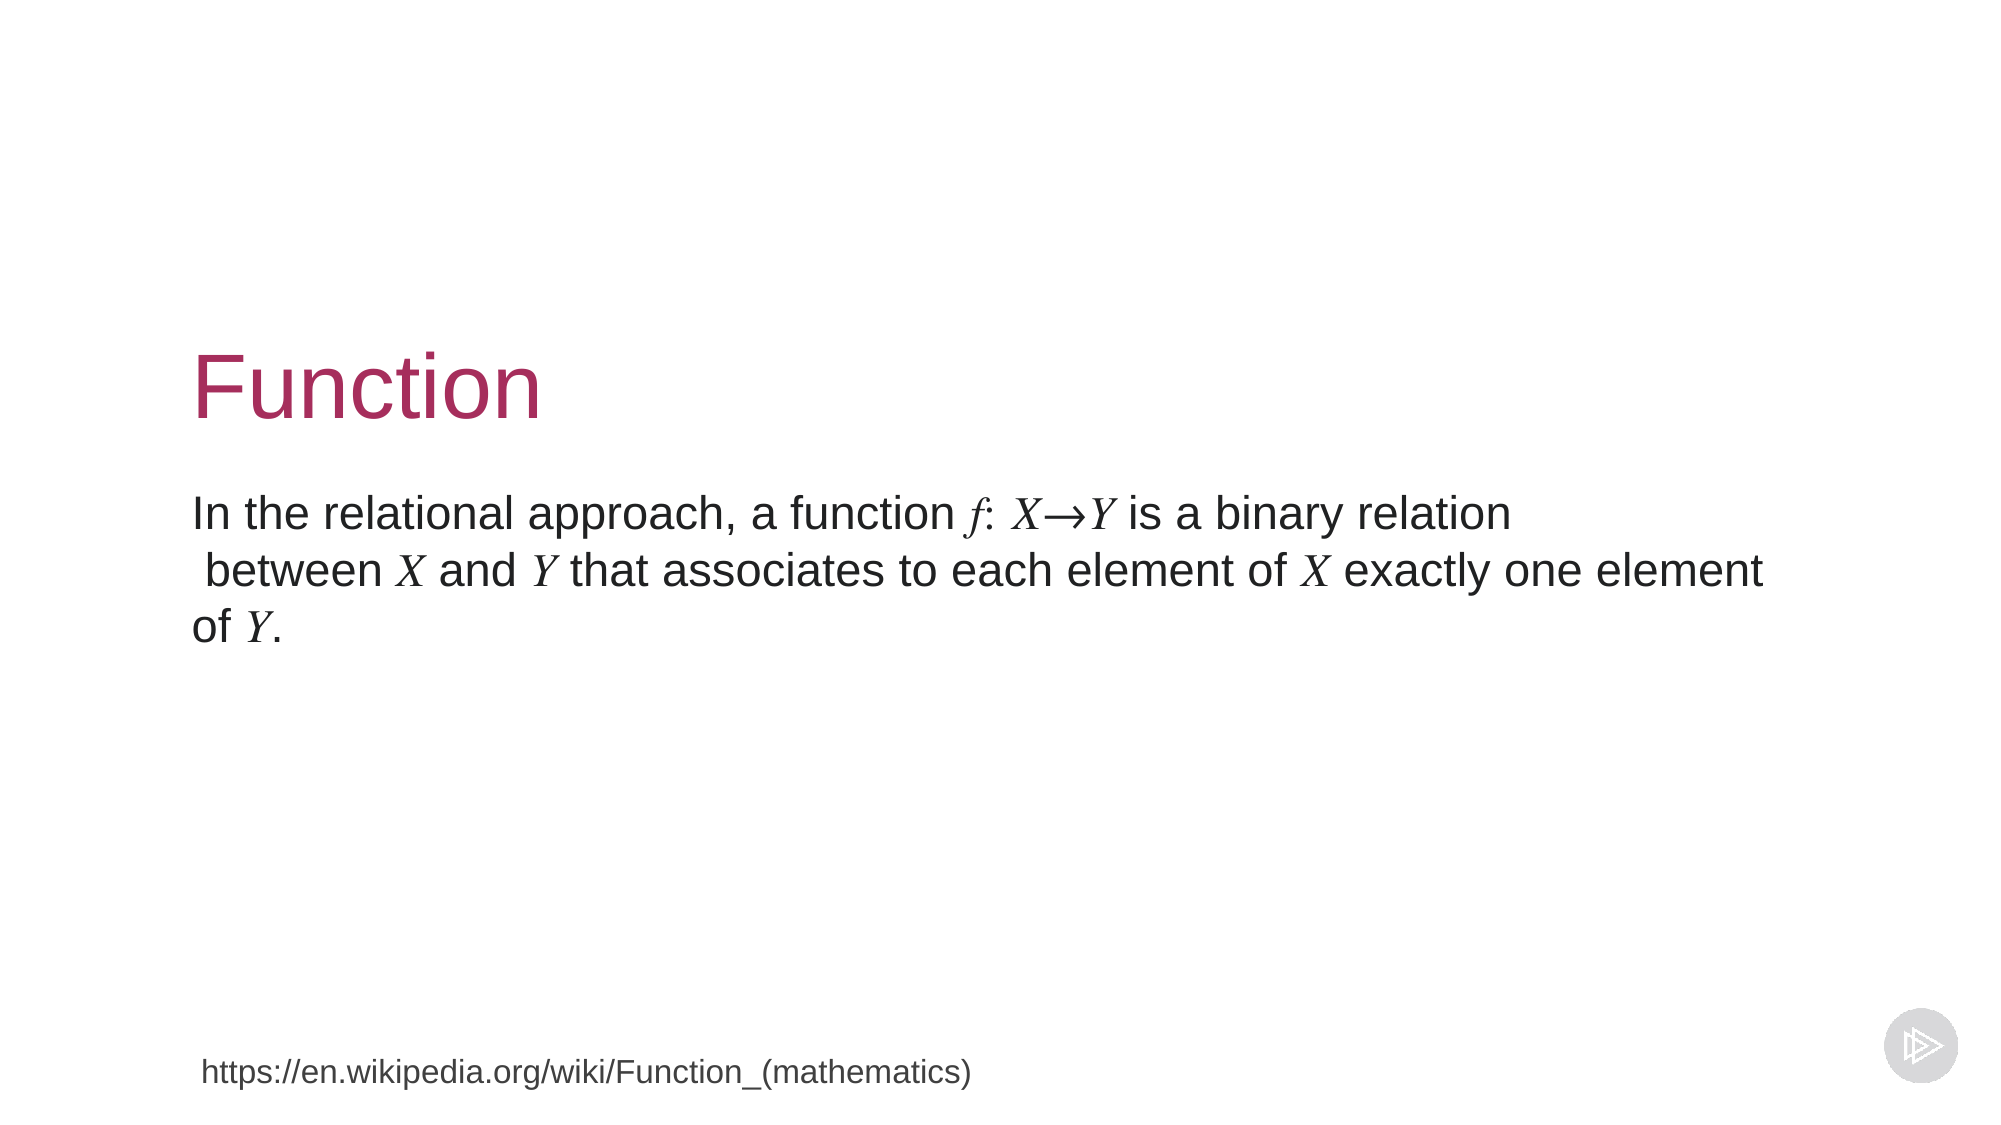

# Function
In the relational approach, a function f: X→Y is a binary relation between X and Y that associates to each element of X exactly one element of Y.
https://en.wikipedia.org/wiki/Function_(mathematics)